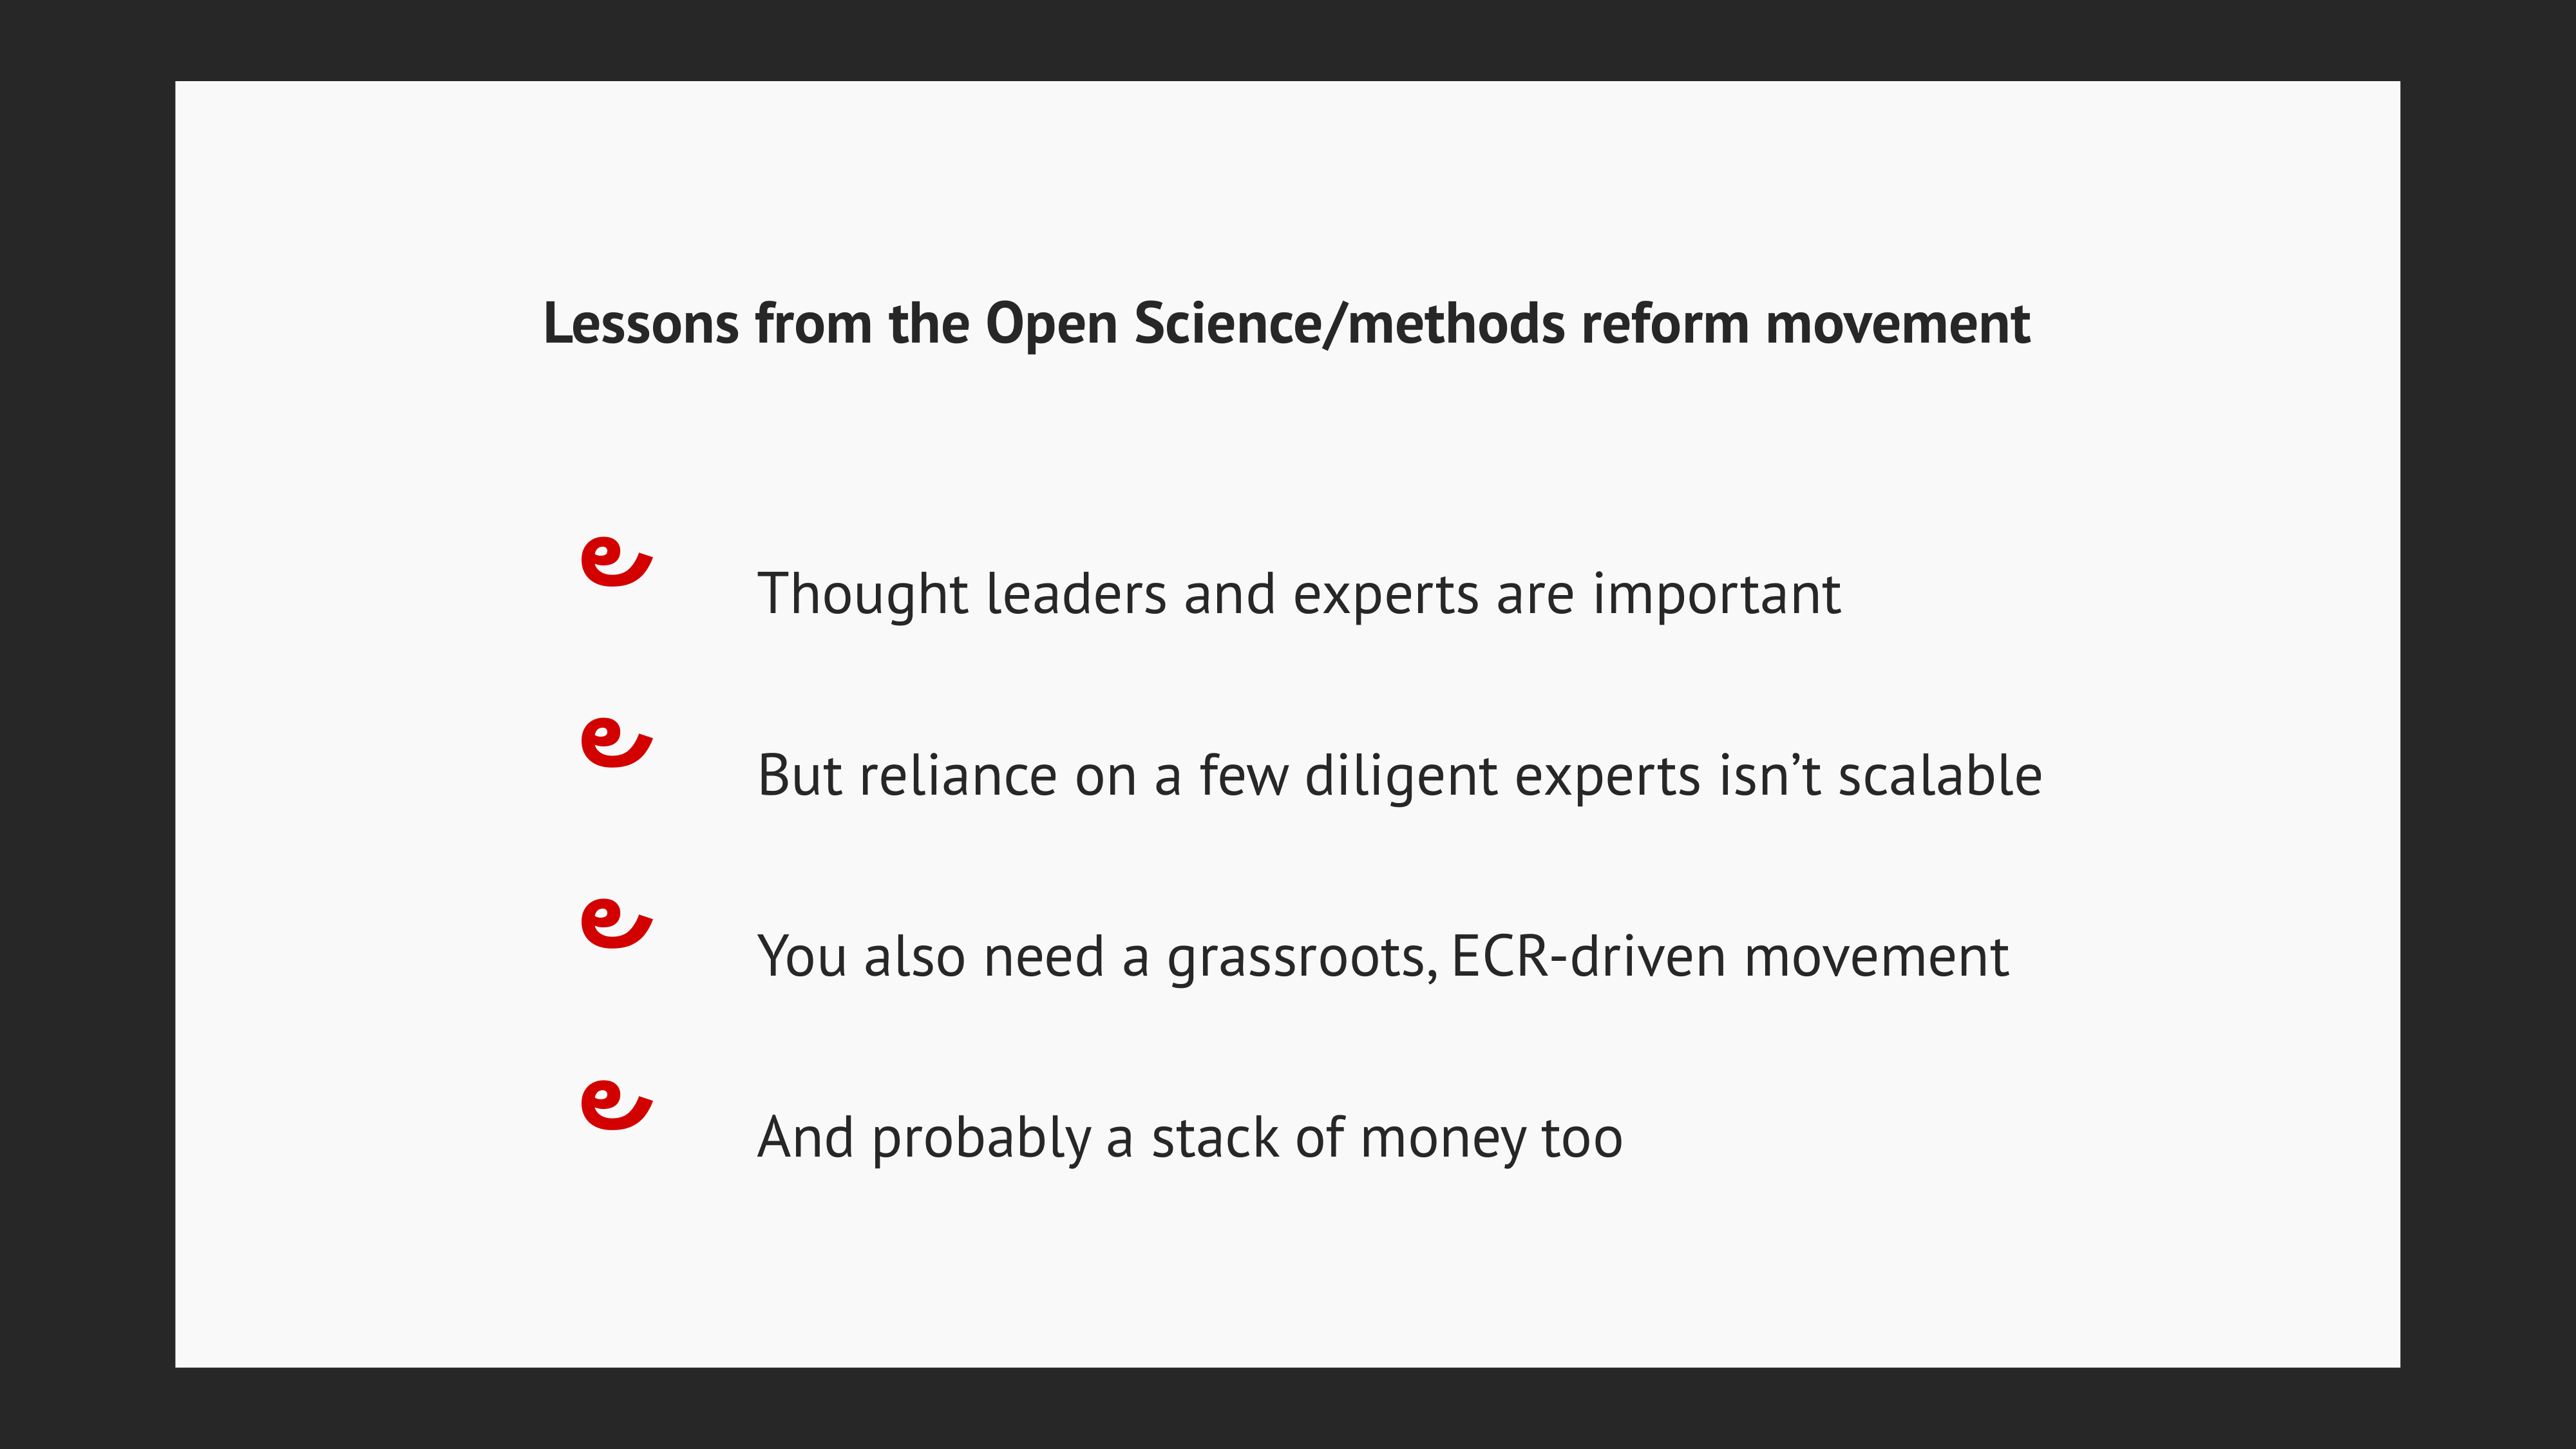

Lessons from the Open Science/methods reform movement
౿
Thought leaders and experts are important
౿
But reliance on a few diligent experts isn’t scalable
౿
You also need a grassroots, ECR-driven movement
౿
And probably a stack of money too